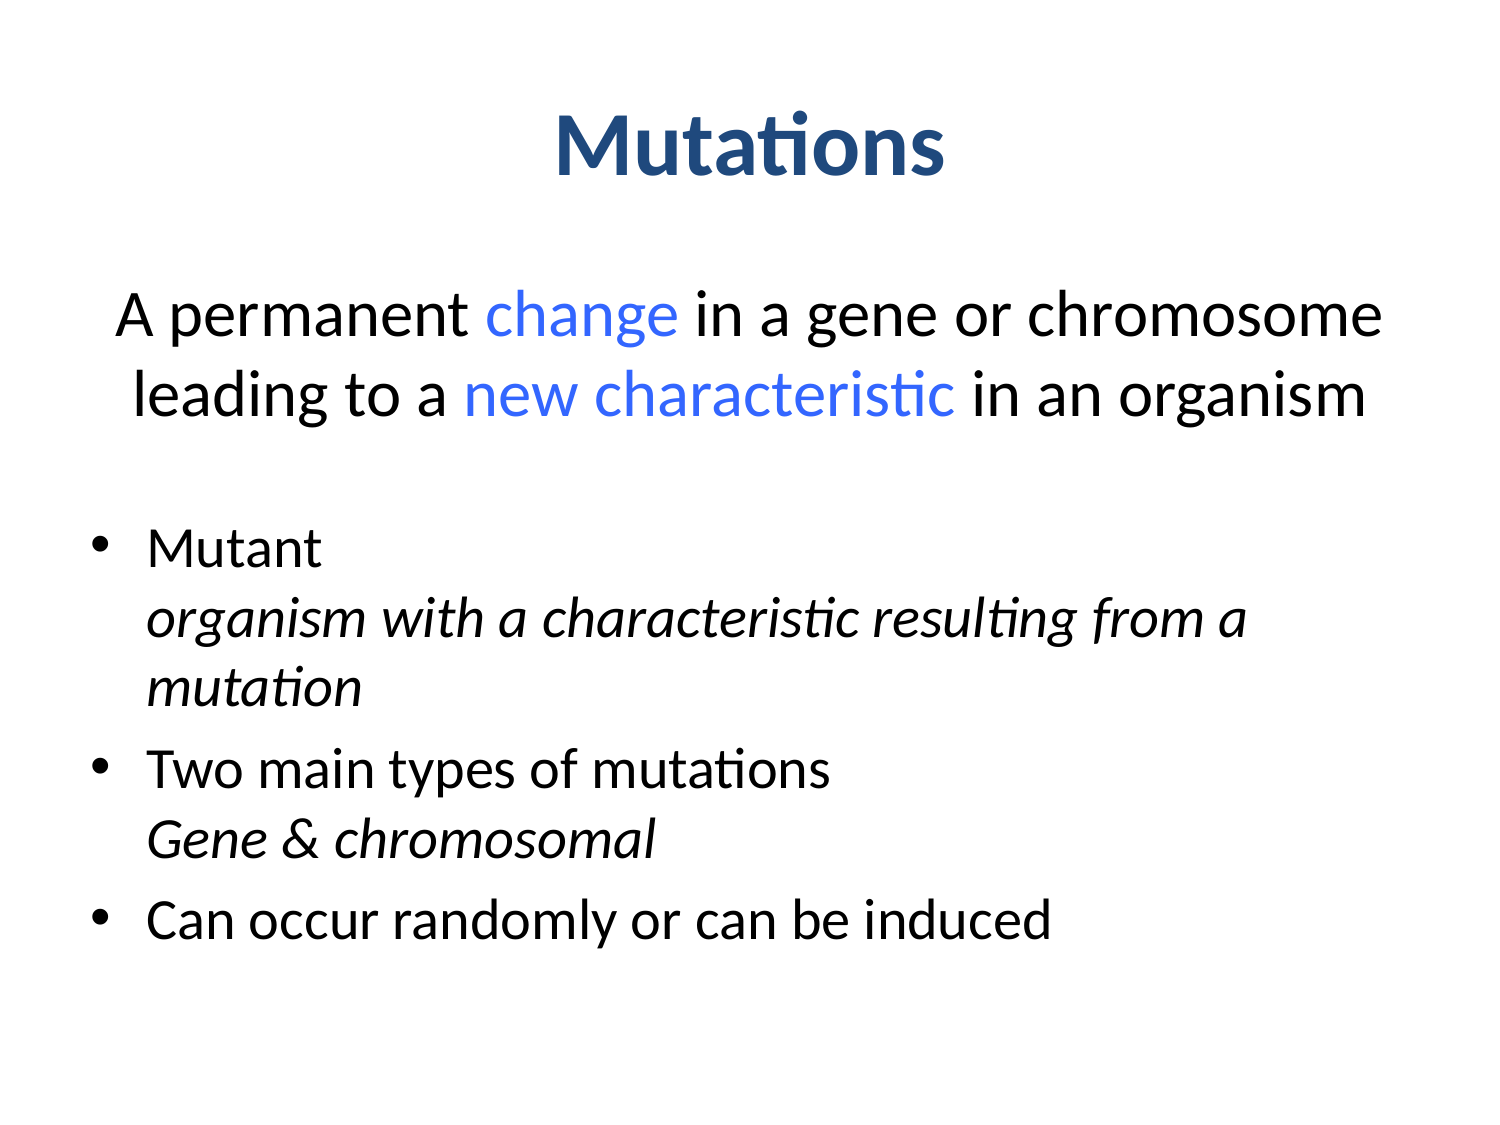

# Mutations
A permanent change in a gene or chromosome leading to a new characteristic in an organism
Mutant
organism with a characteristic resulting from a mutation
Two main types of mutations
Gene & chromosomal
Can occur randomly or can be induced